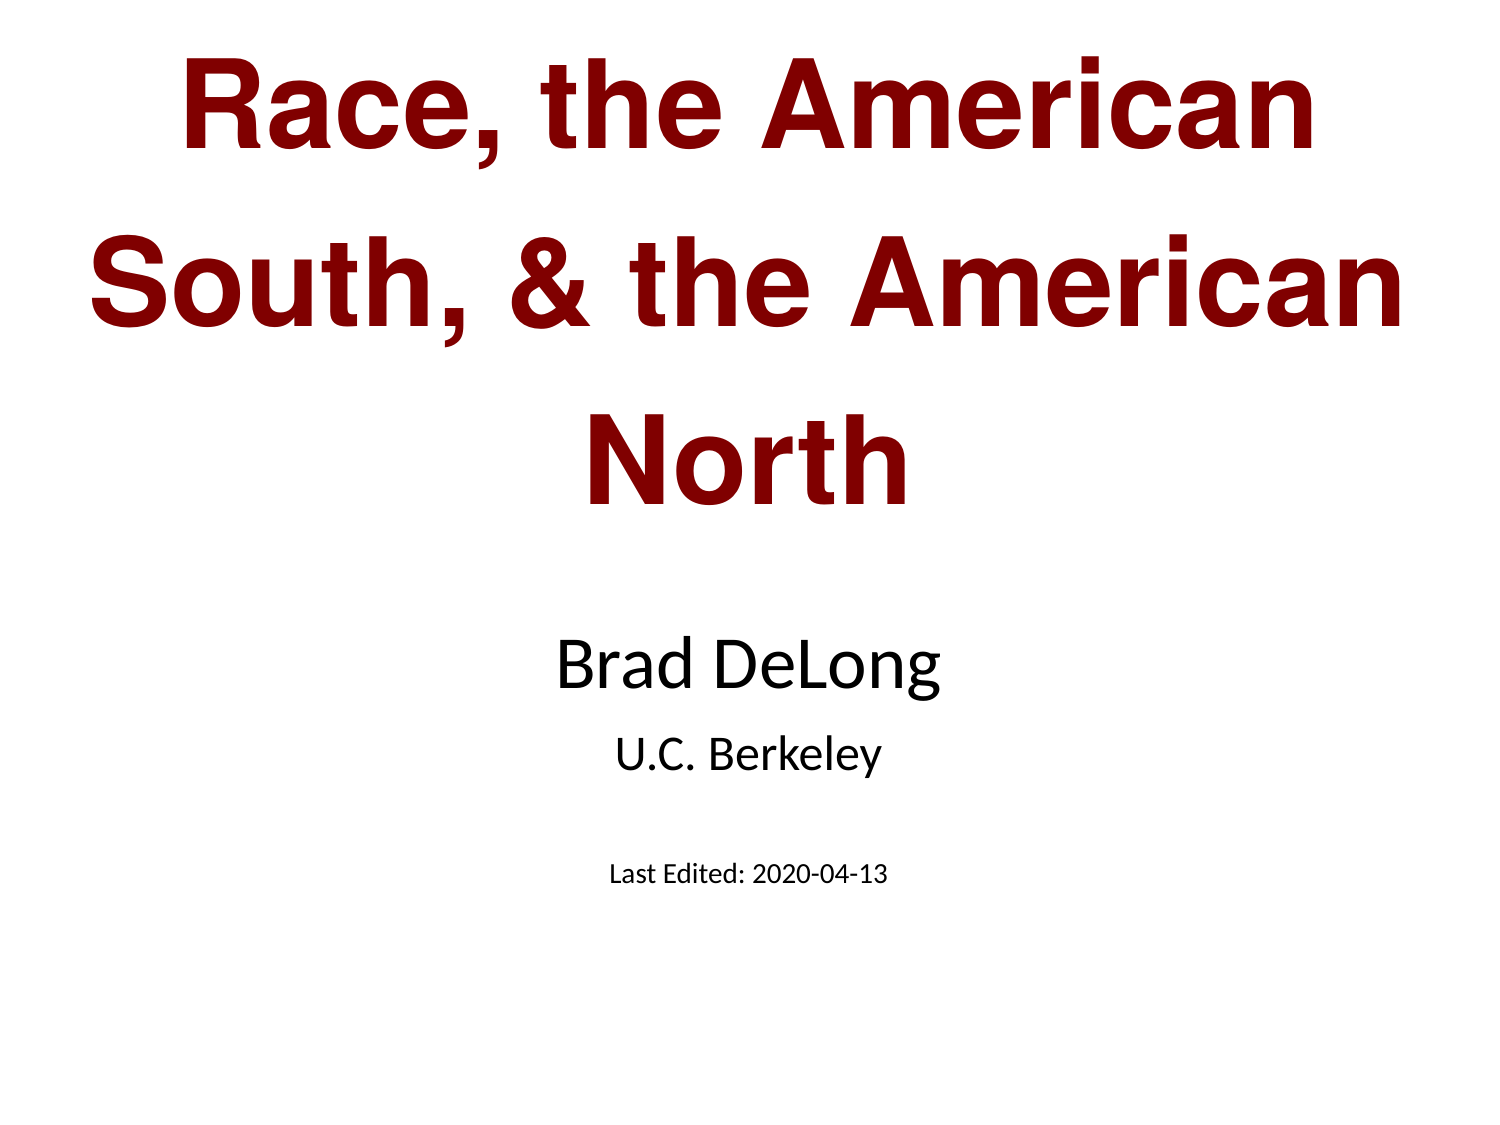

Race, the American South, & the American North
Brad DeLong
U.C. Berkeley

Last Edited: 2020-04-13